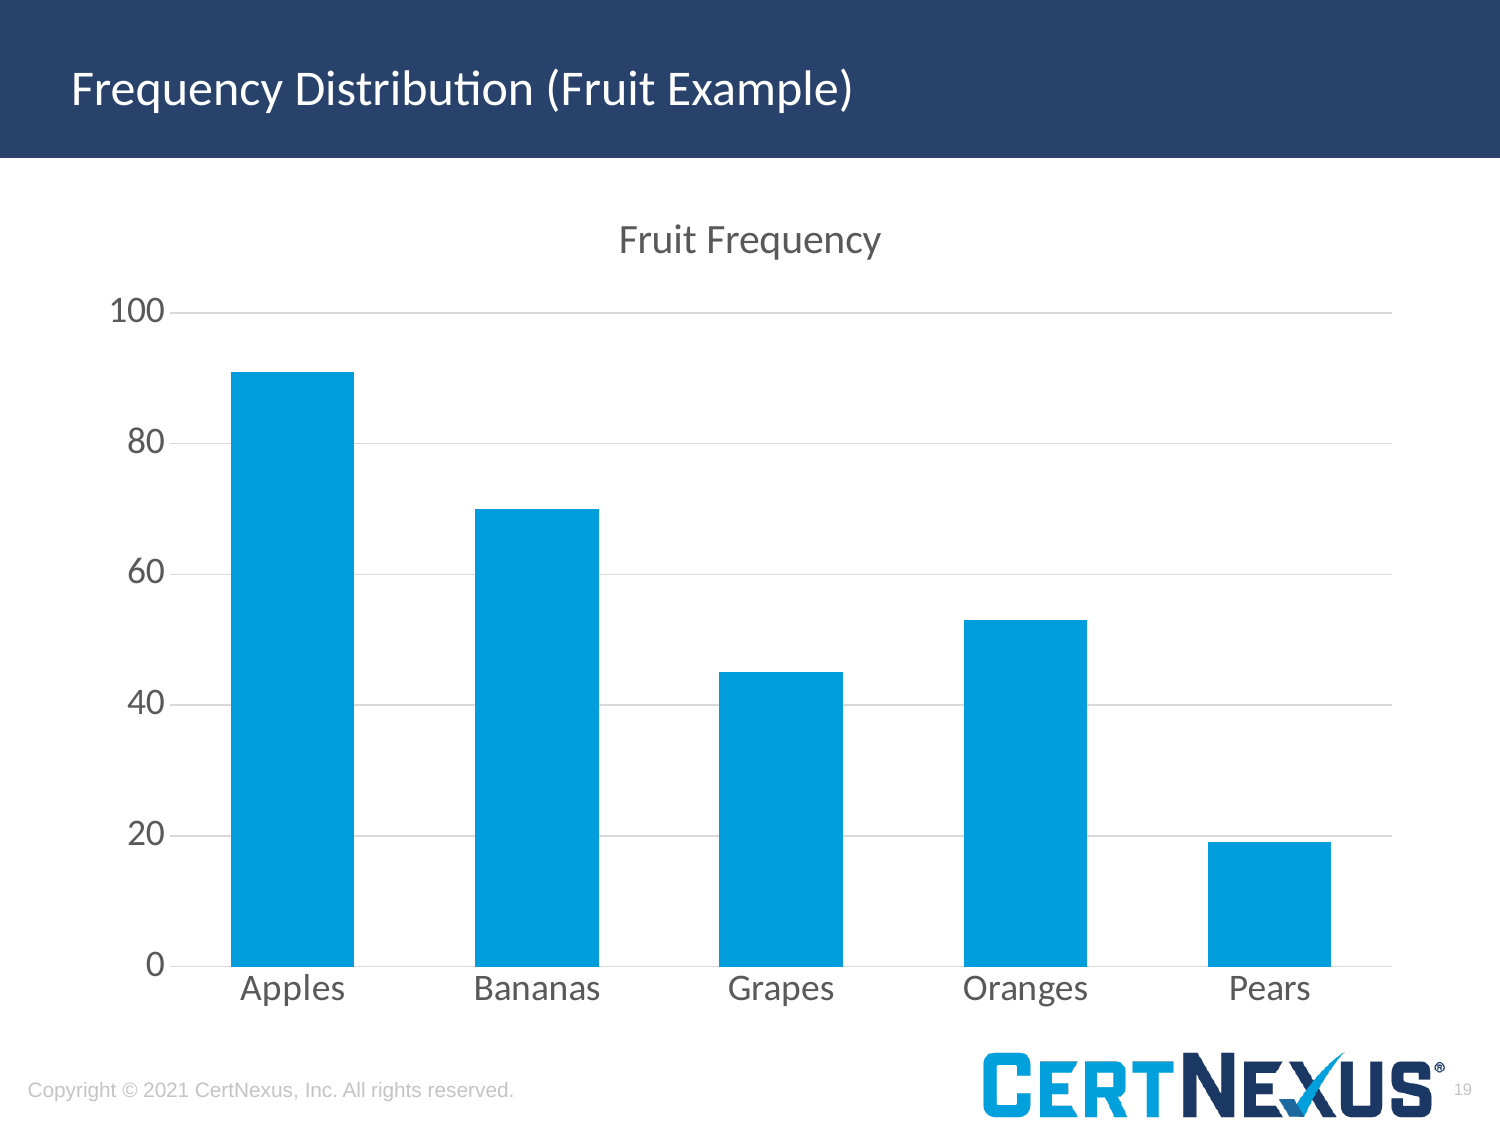

# Frequency Distribution (Fruit Example)

### Chart: Fruit Frequency

| Category | frequency |
|---|---|
| Apples | 91.0 |
| Bananas | 70.0 |
| Grapes | 45.0 |
| Oranges | 53.0 |
| Pears | 19.0 |
19